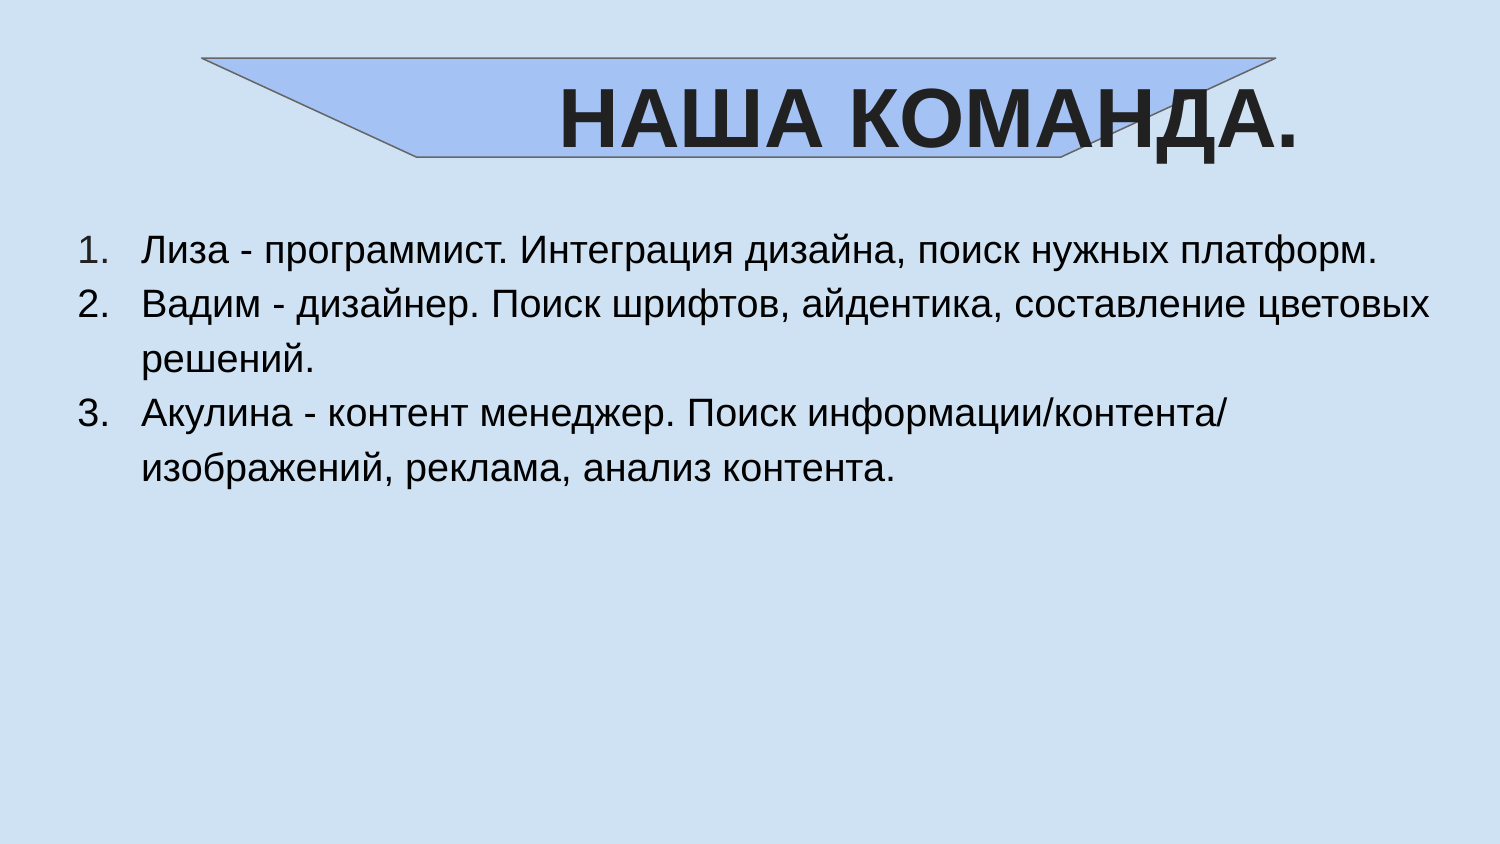

# НАША КОМАНДА.

Лиза - программист. Интеграция дизайна, поиск нужных платформ.
Вадим - дизайнер. Поиск шрифтов, айдентика, составление цветовых решений.
Акулина - контент менеджер. Поиск информации/контента/ изображений, реклама, анализ контента.